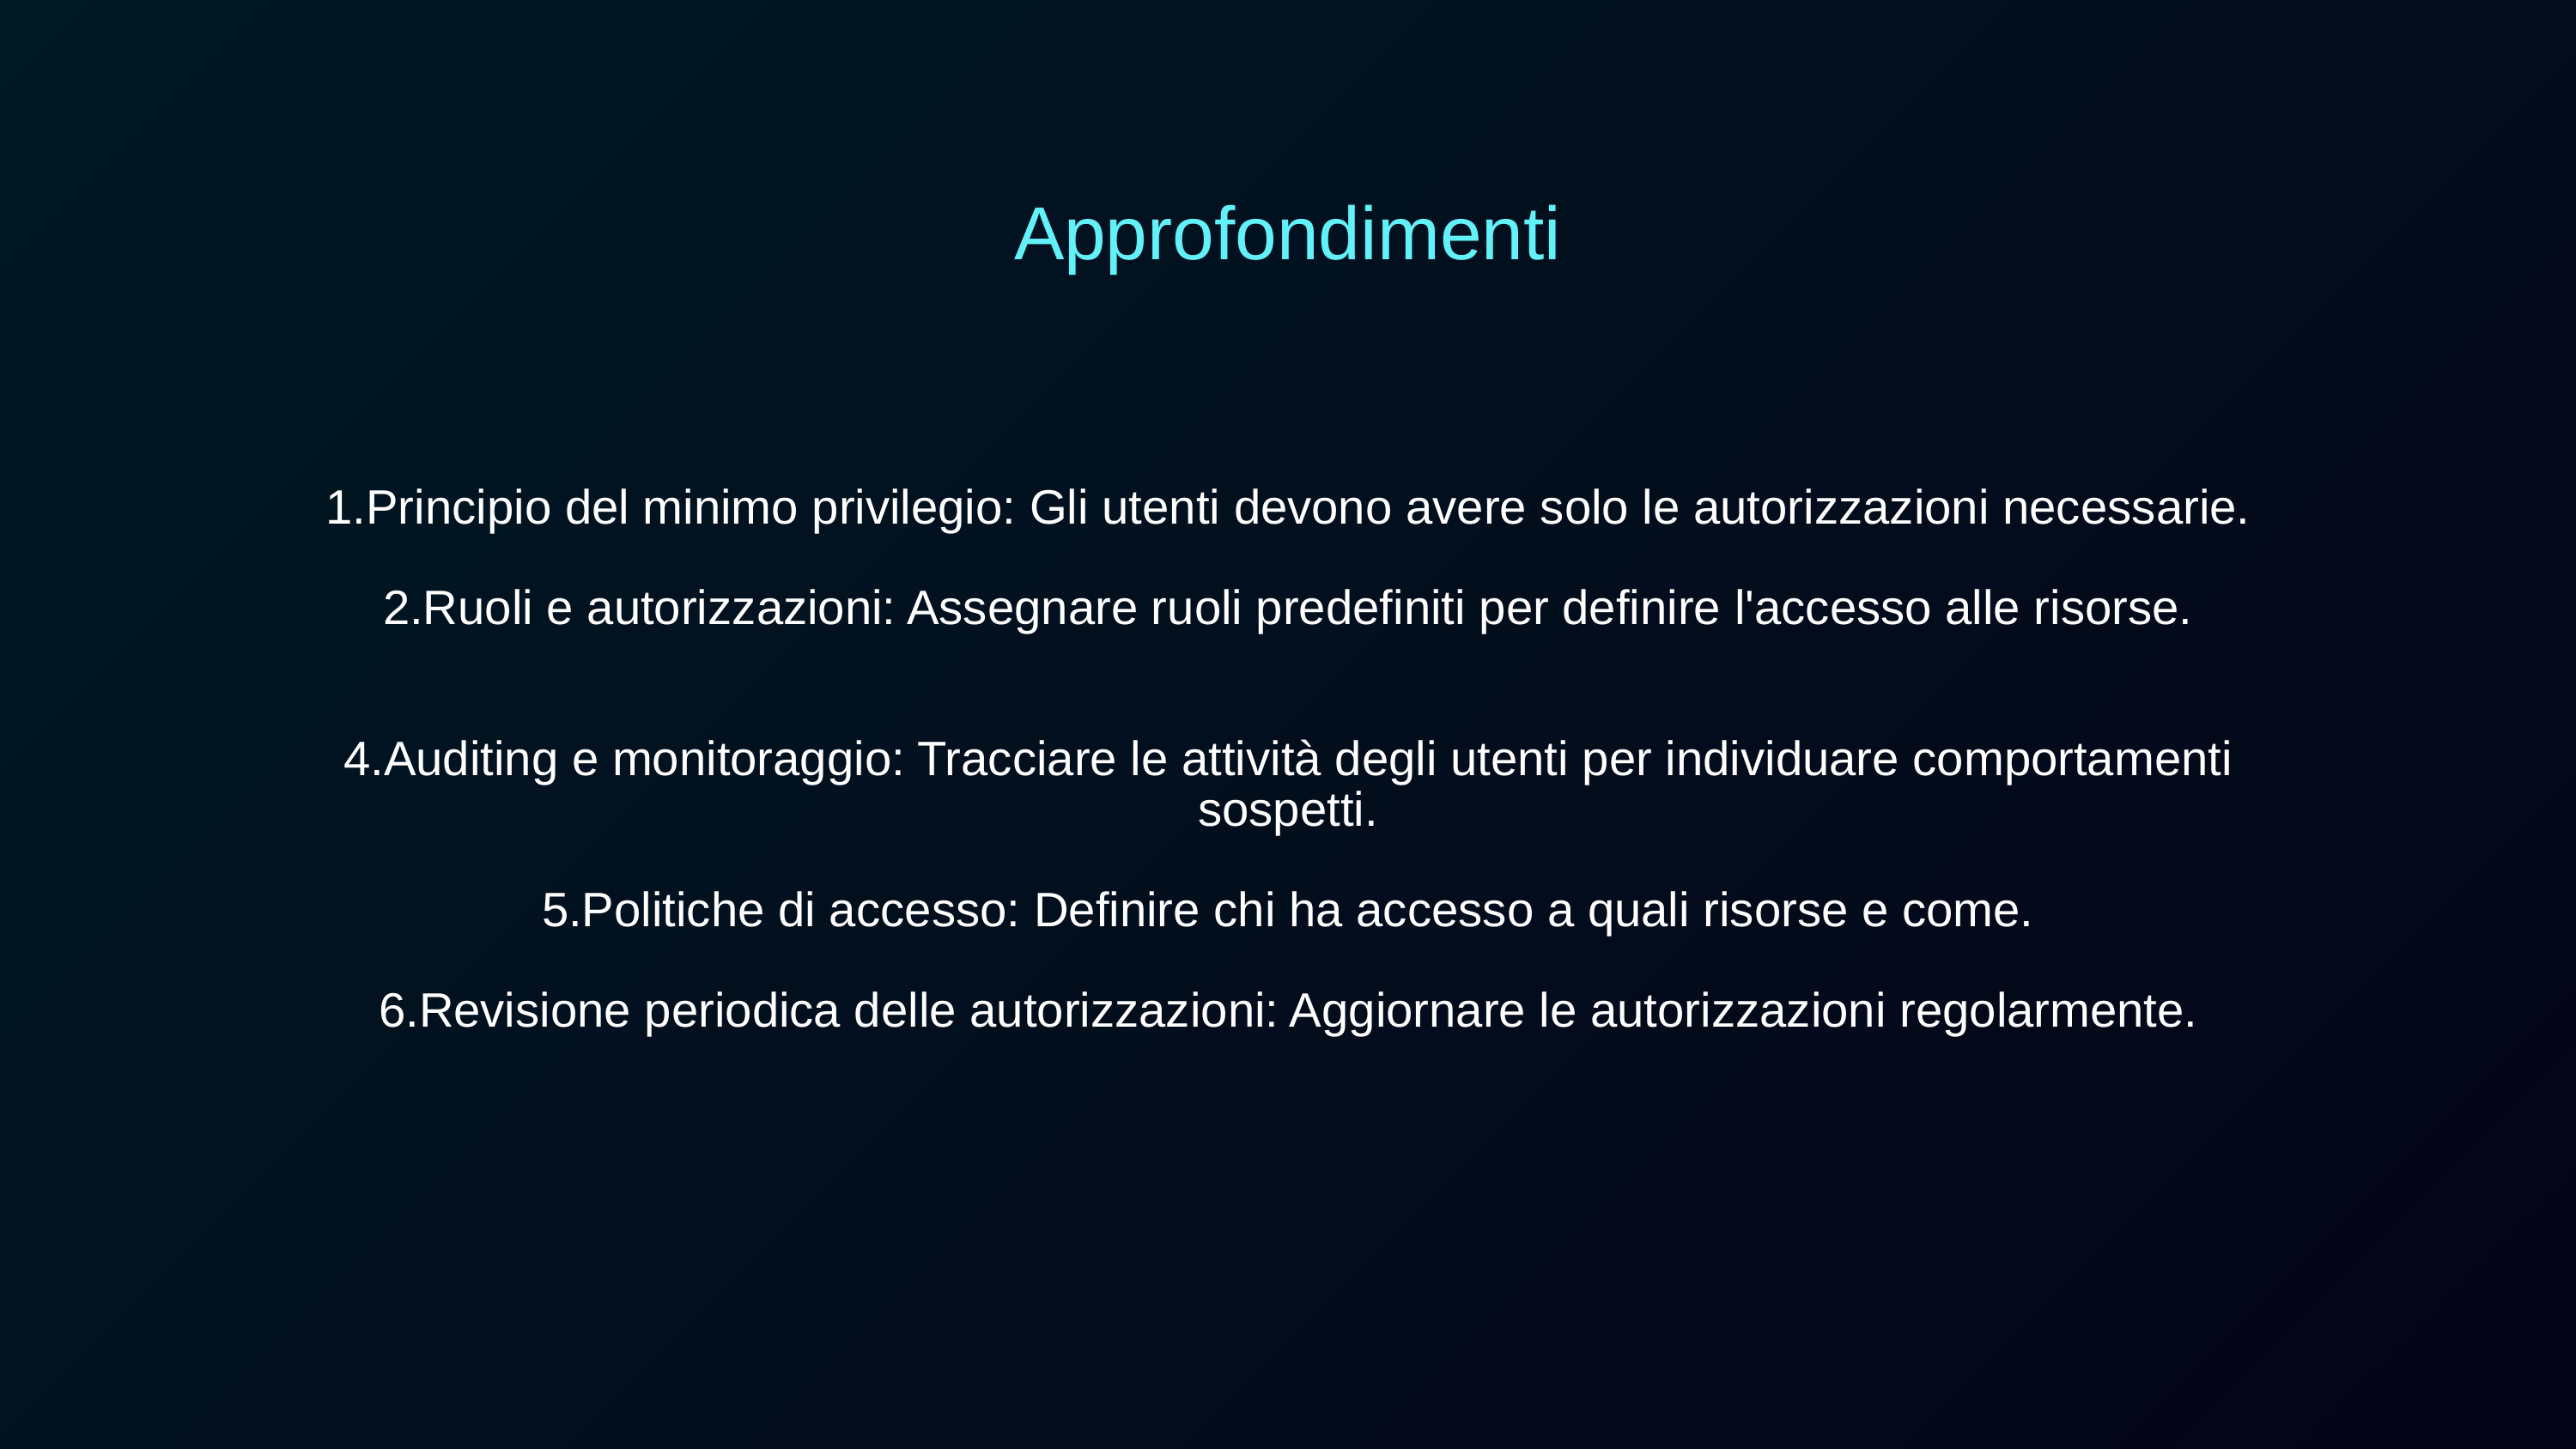

Approfondimenti
1.Principio del minimo privilegio: Gli utenti devono avere solo le autorizzazioni necessarie.

2.Ruoli e autorizzazioni: Assegnare ruoli predefiniti per definire l'accesso alle risorse.

4.Auditing e monitoraggio: Tracciare le attività degli utenti per individuare comportamenti sospetti.

5.Politiche di accesso: Definire chi ha accesso a quali risorse e come.

6.Revisione periodica delle autorizzazioni: Aggiornare le autorizzazioni regolarmente.